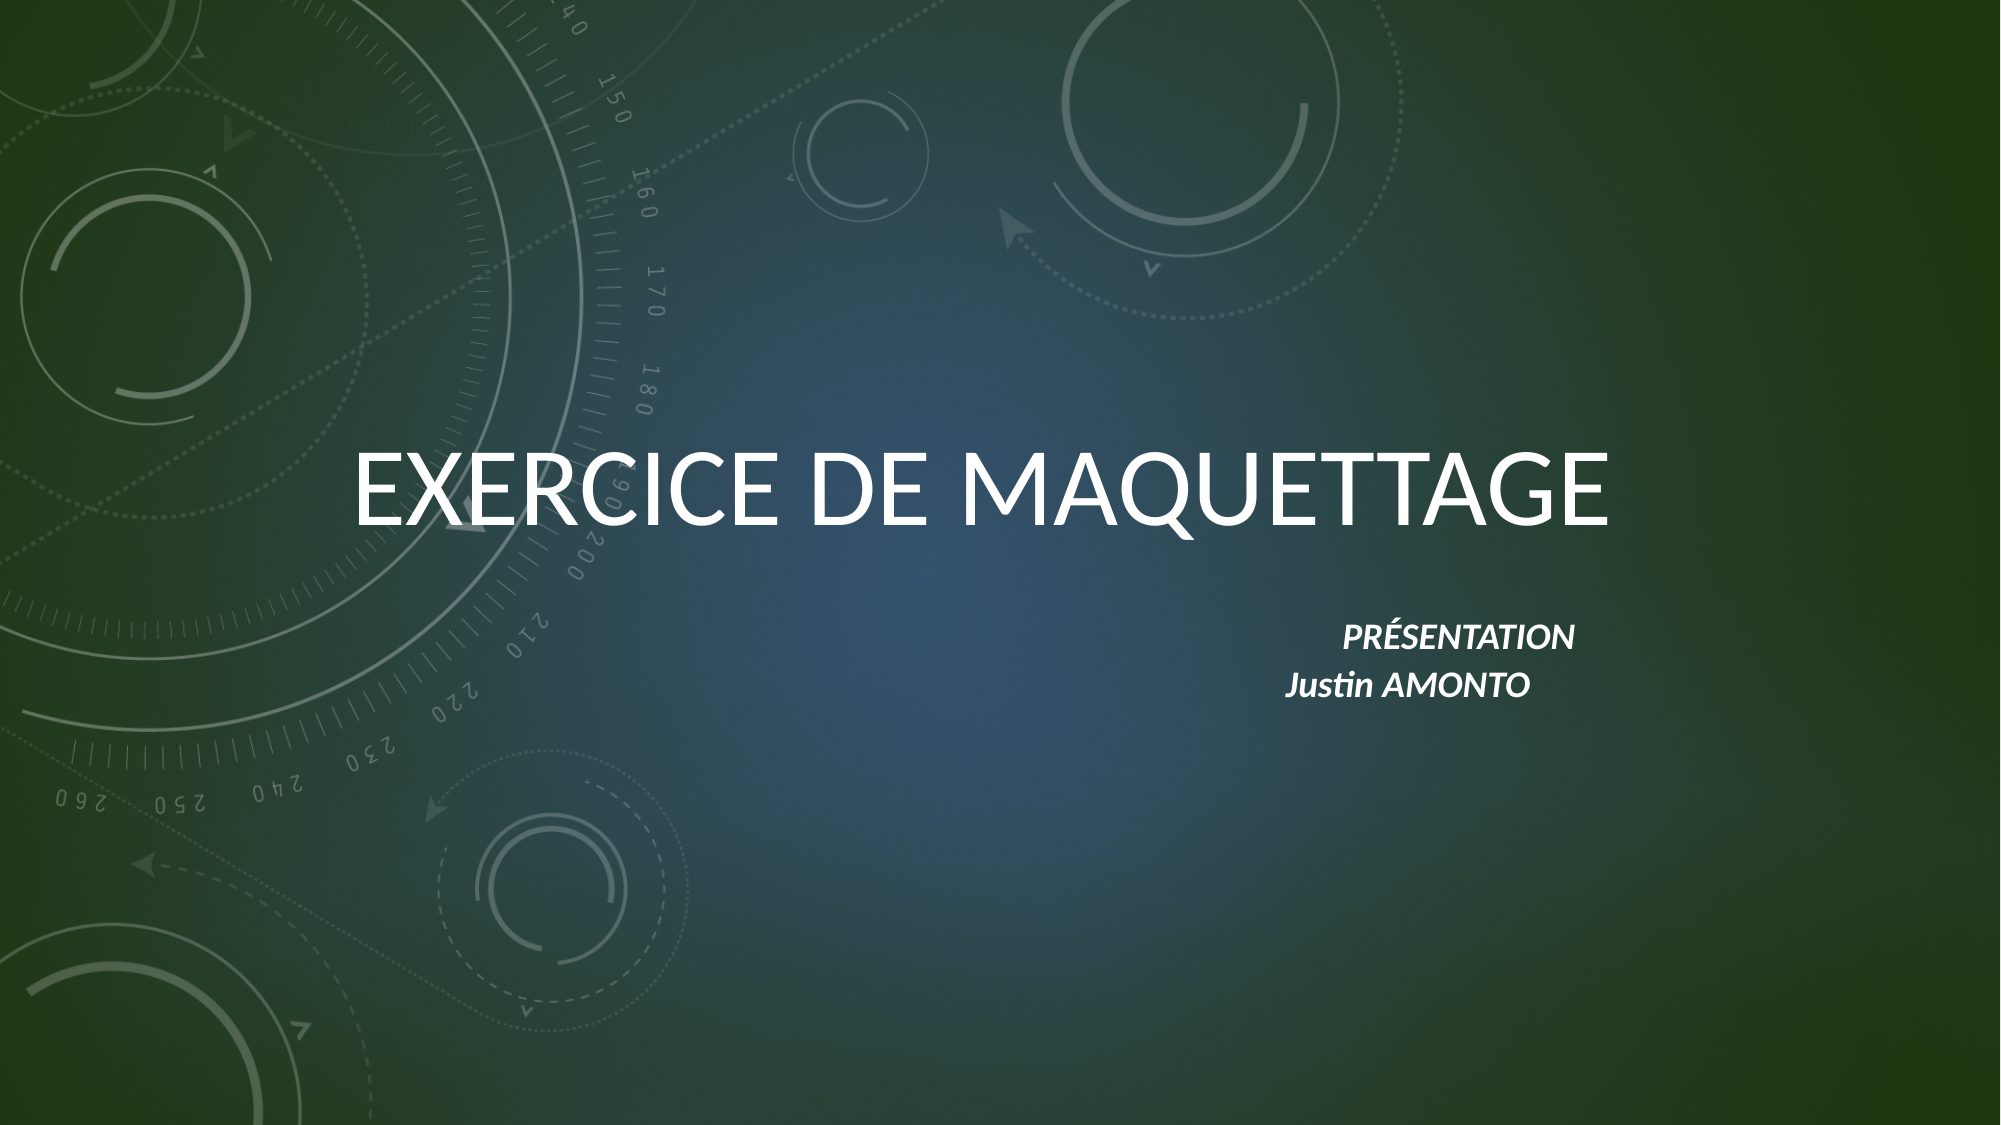

# Exercice de maquettage
Présentation
Justin AMONTO